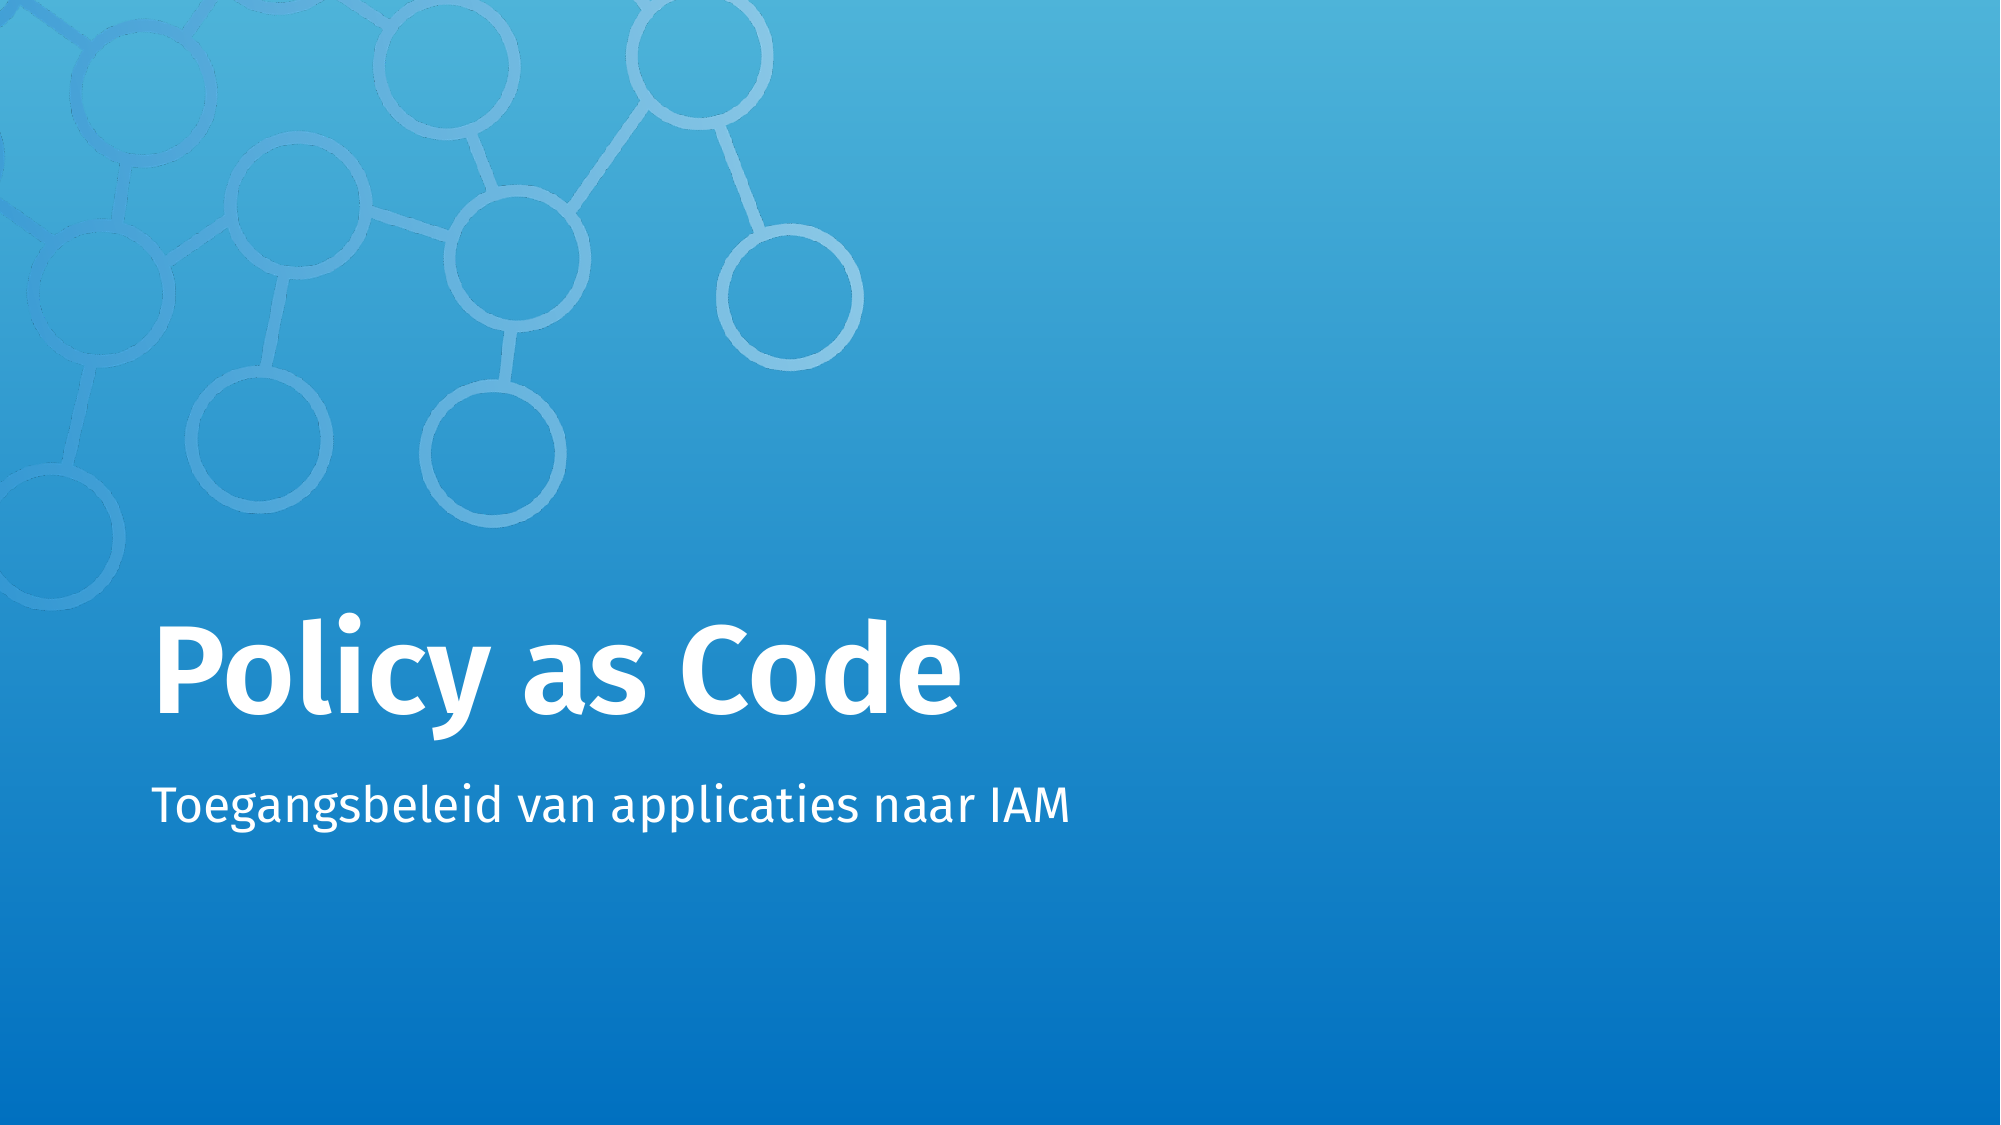

# Policy as Code
Toegangsbeleid van applicaties naar IAM